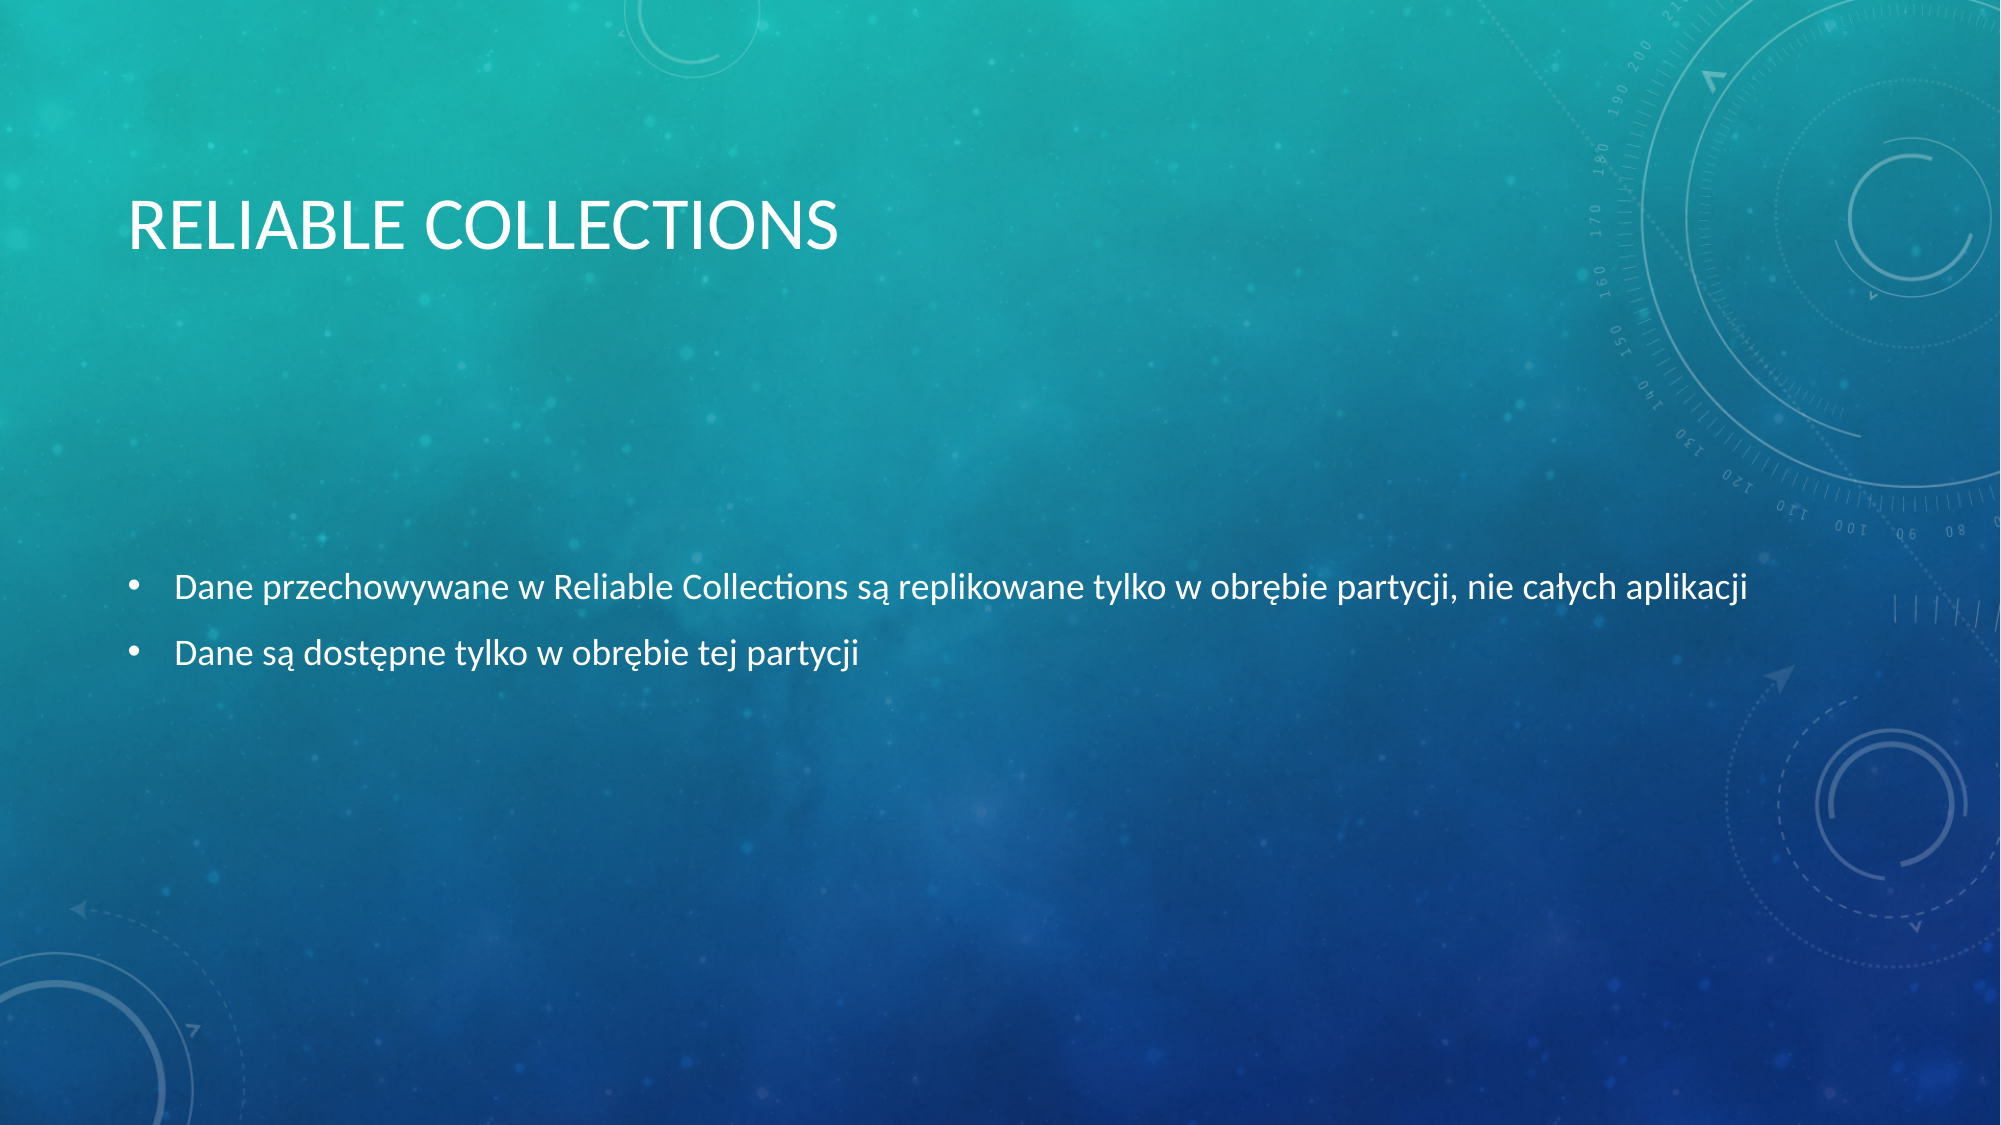

# Reliable collections
Dane przechowywane w Reliable Collections są replikowane tylko w obrębie partycji, nie całych aplikacji
Dane są dostępne tylko w obrębie tej partycji